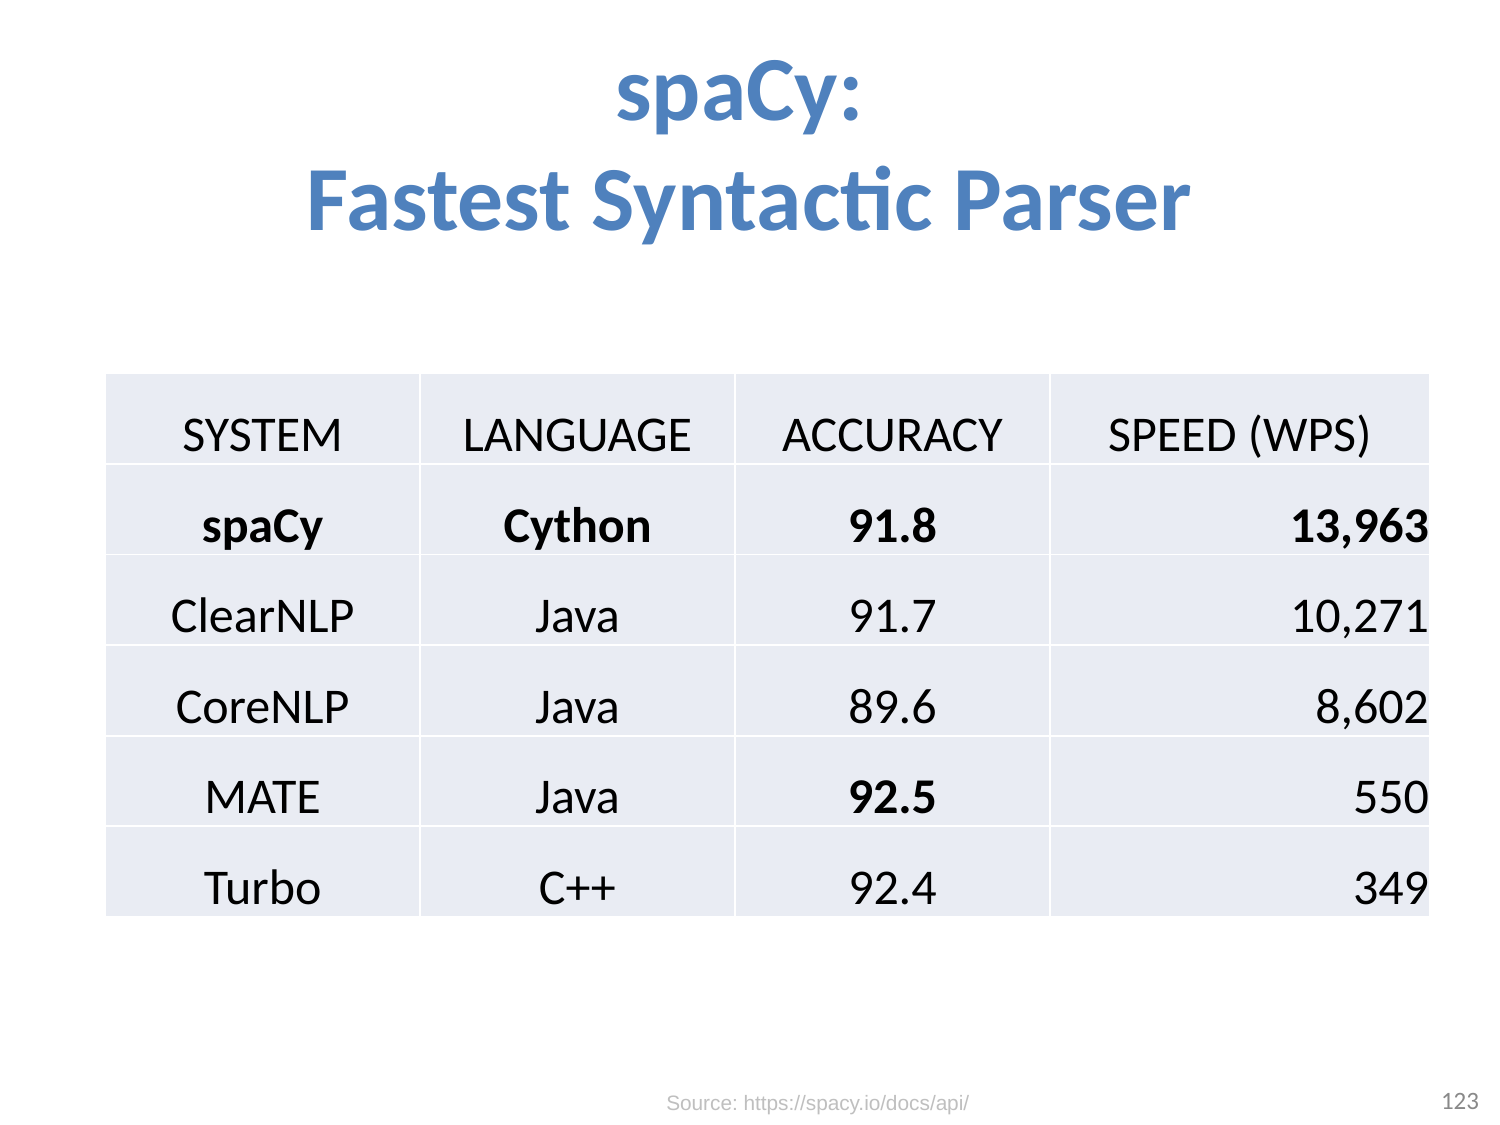

# spaCy: Fastest Syntactic Parser
| SYSTEM | LANGUAGE | ACCURACY | SPEED (WPS) |
| --- | --- | --- | --- |
| spaCy | Cython | 91.8 | 13,963 |
| ClearNLP | Java | 91.7 | 10,271 |
| CoreNLP | Java | 89.6 | 8,602 |
| MATE | Java | 92.5 | 550 |
| Turbo | C++ | 92.4 | 349 |
123
Source: https://spacy.io/docs/api/